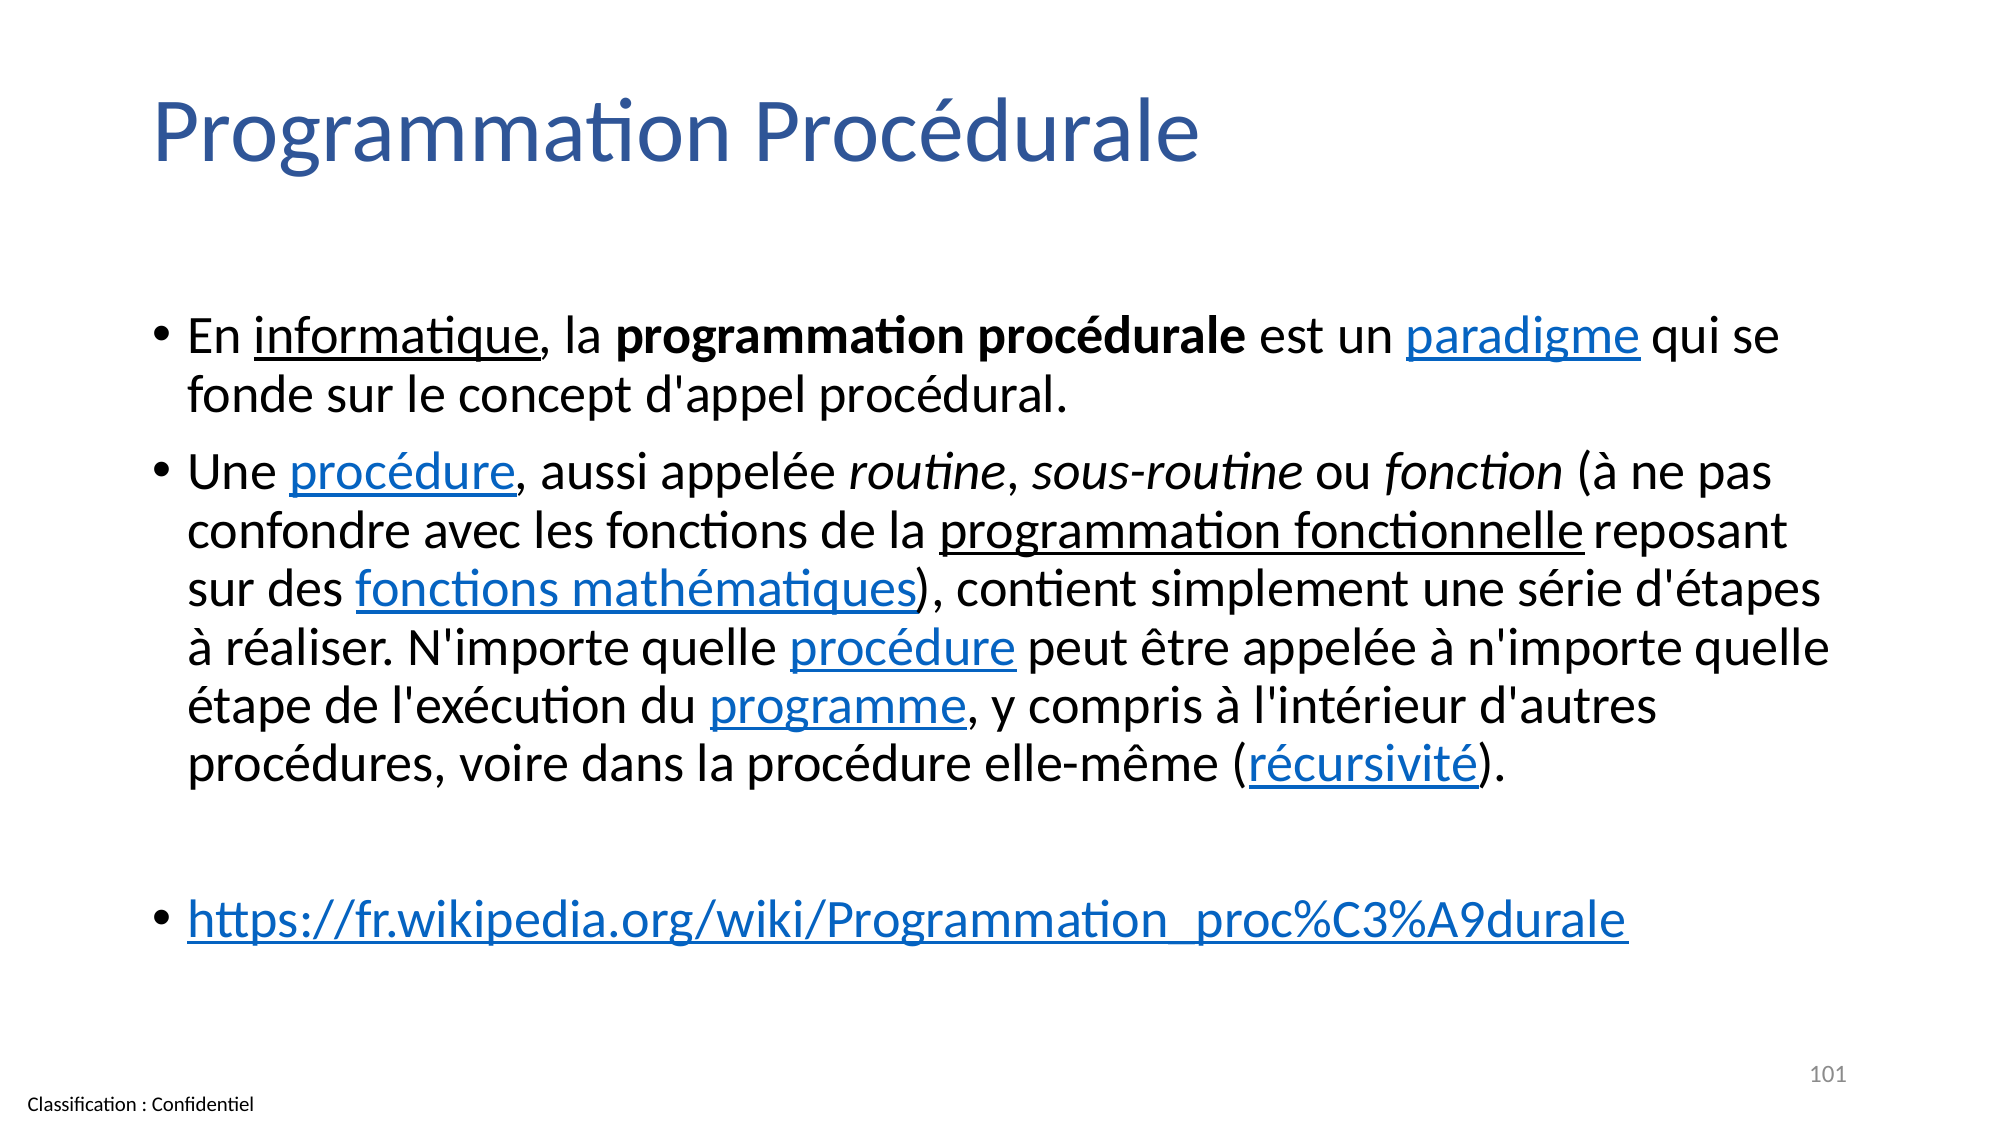

# Programmation Procédurale
En informatique, la programmation procédurale est un paradigme qui se fonde sur le concept d'appel procédural.
Une procédure, aussi appelée routine, sous-routine ou fonction (à ne pas confondre avec les fonctions de la programmation fonctionnelle reposant sur des fonctions mathématiques), contient simplement une série d'étapes à réaliser. N'importe quelle procédure peut être appelée à n'importe quelle étape de l'exécution du programme, y compris à l'intérieur d'autres procédures, voire dans la procédure elle-même (récursivité).

https://fr.wikipedia.org/wiki/Programmation_proc%C3%A9durale

101